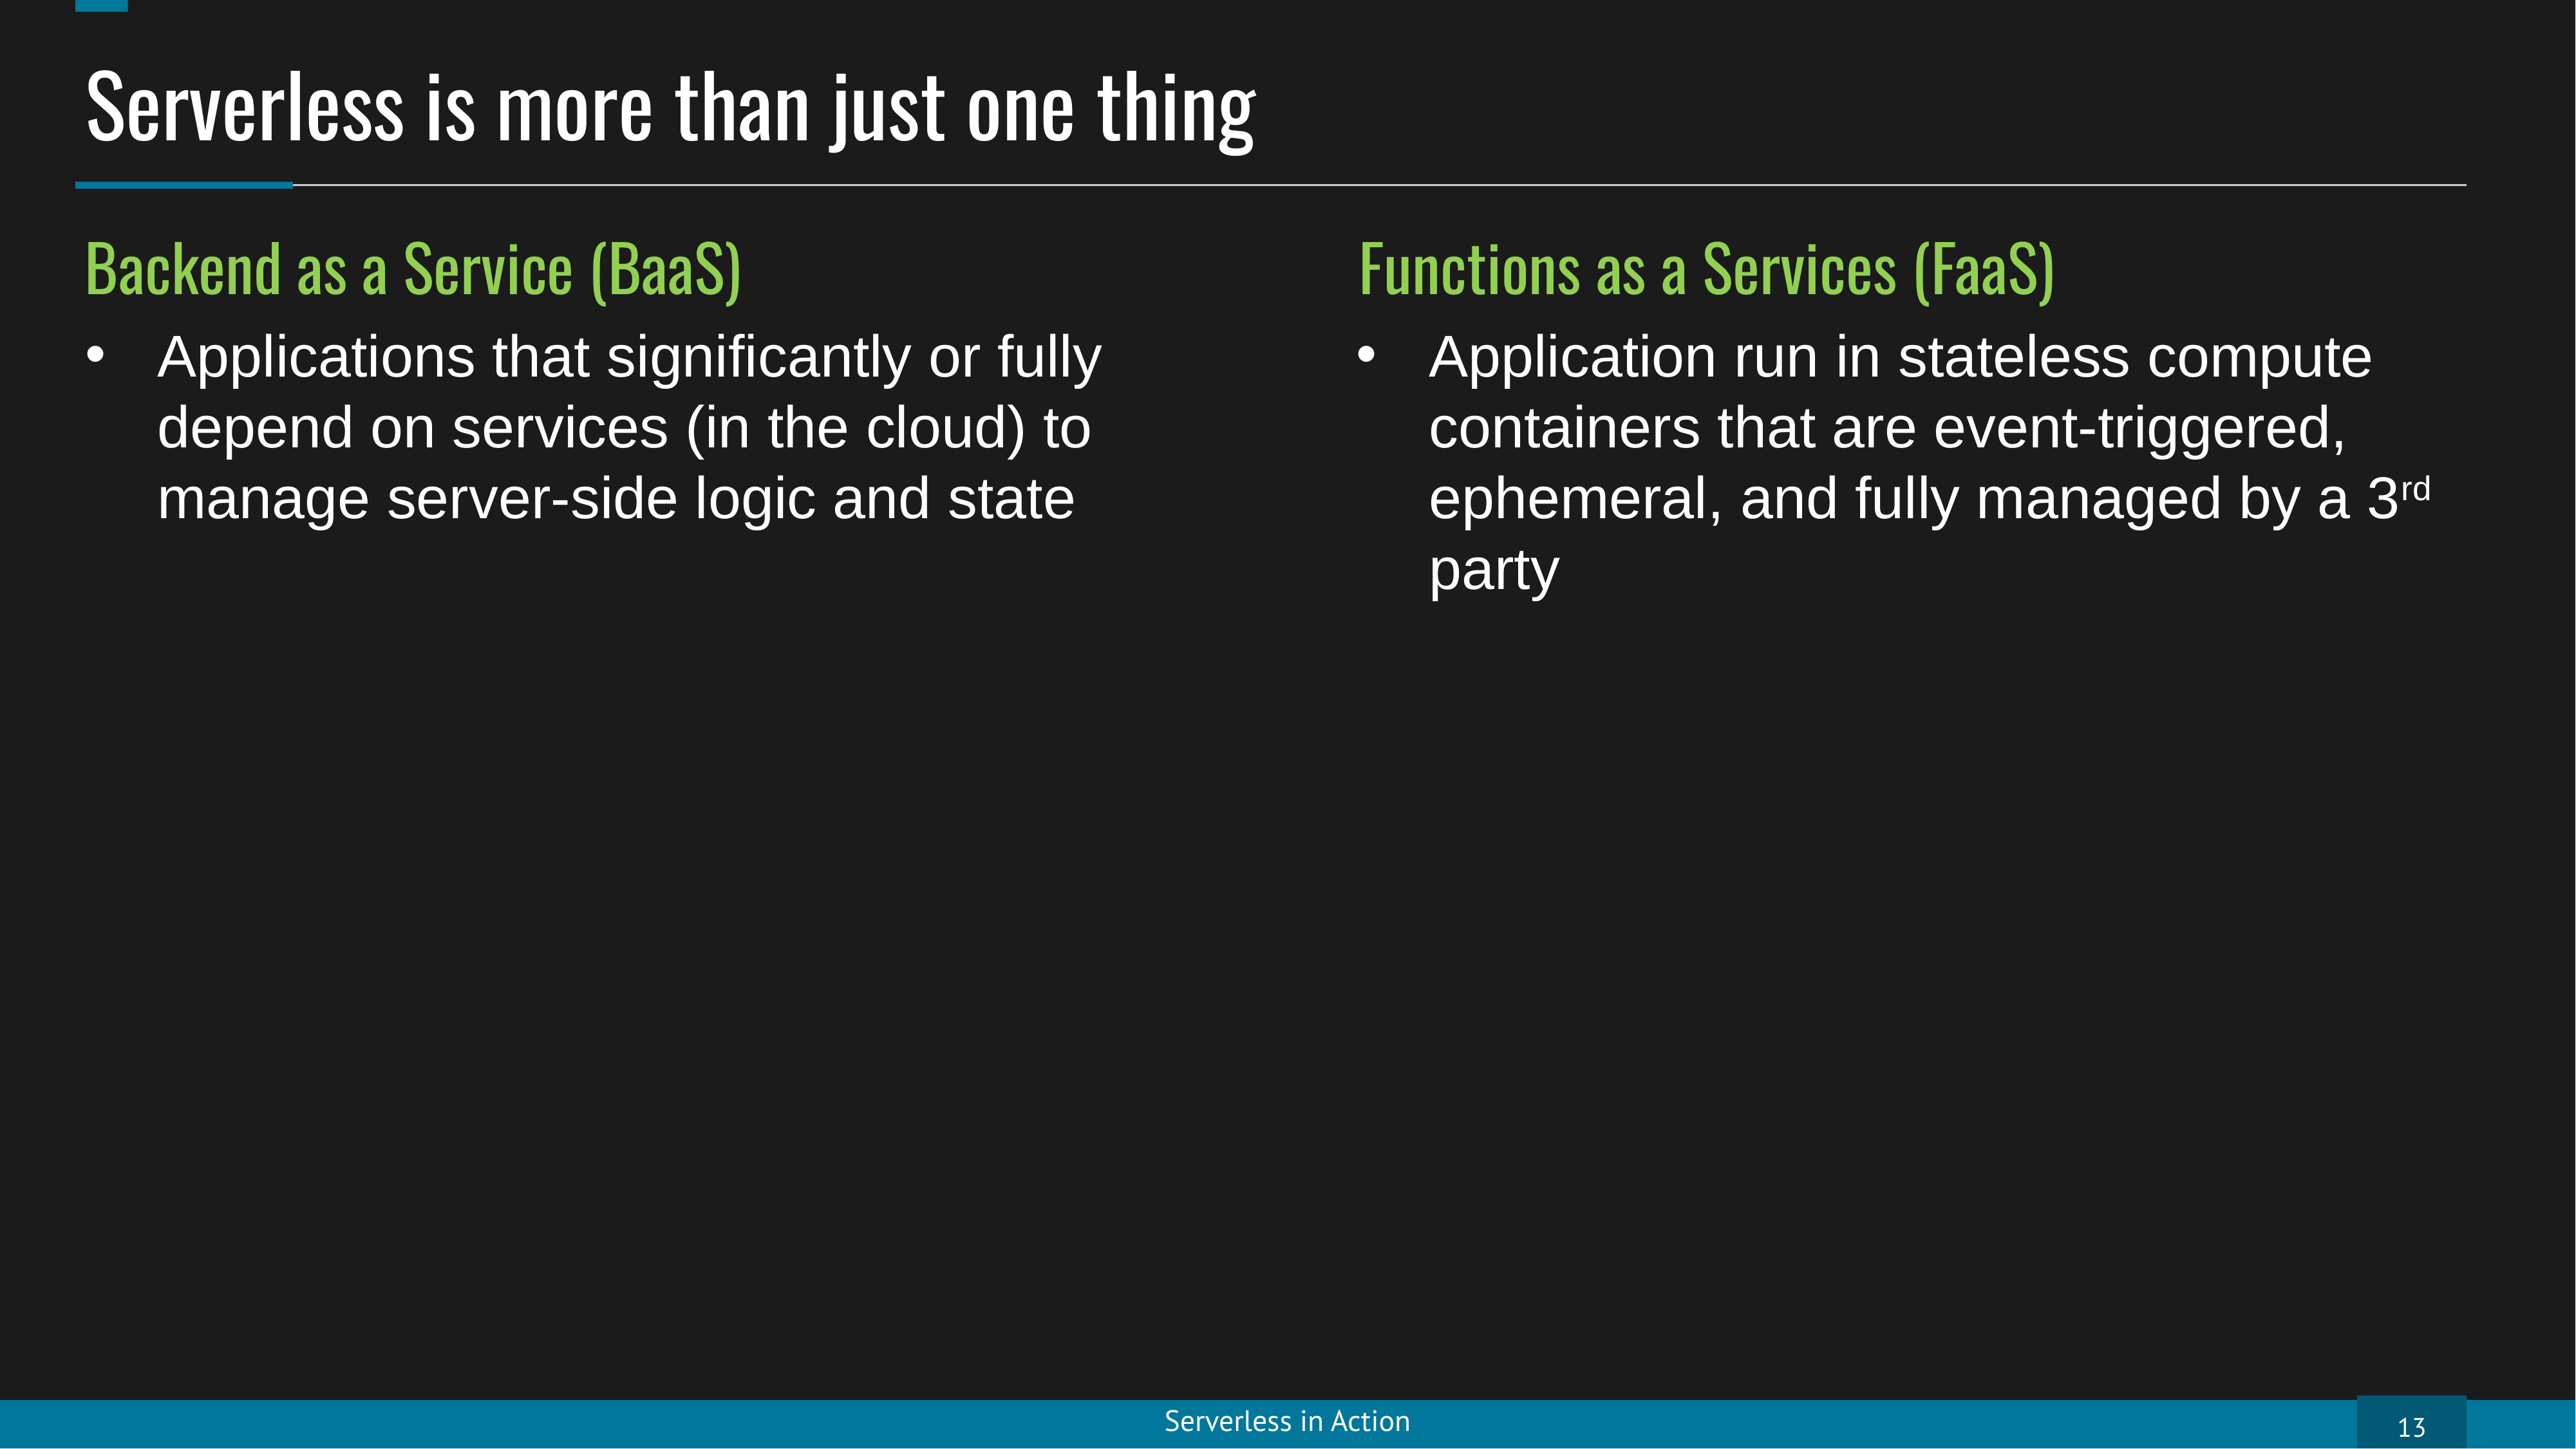

Serverless is more than just one thing
Functions as a Services (FaaS)
Backend as a Service (BaaS)
Applications that significantly or fully depend on services (in the cloud) to manage server-side logic and state
Application run in stateless compute containers that are event-triggered, ephemeral, and fully managed by a 3rd party
13